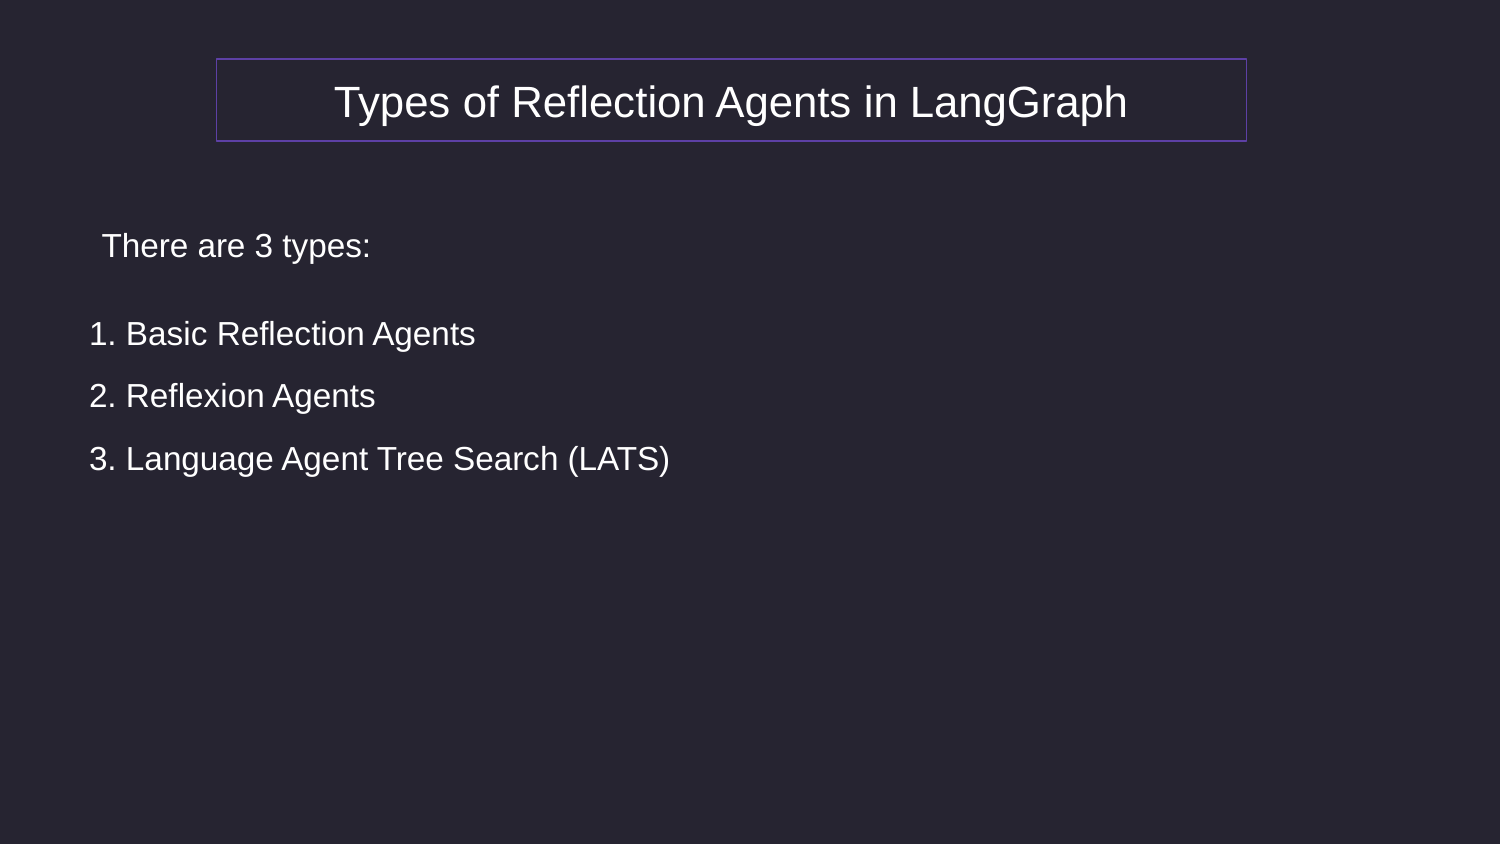

Types of Reflection Agents in LangGraph
There are 3 types:
1. Basic Reflection Agents
2. Reflexion Agents
3. Language Agent Tree Search (LATS)